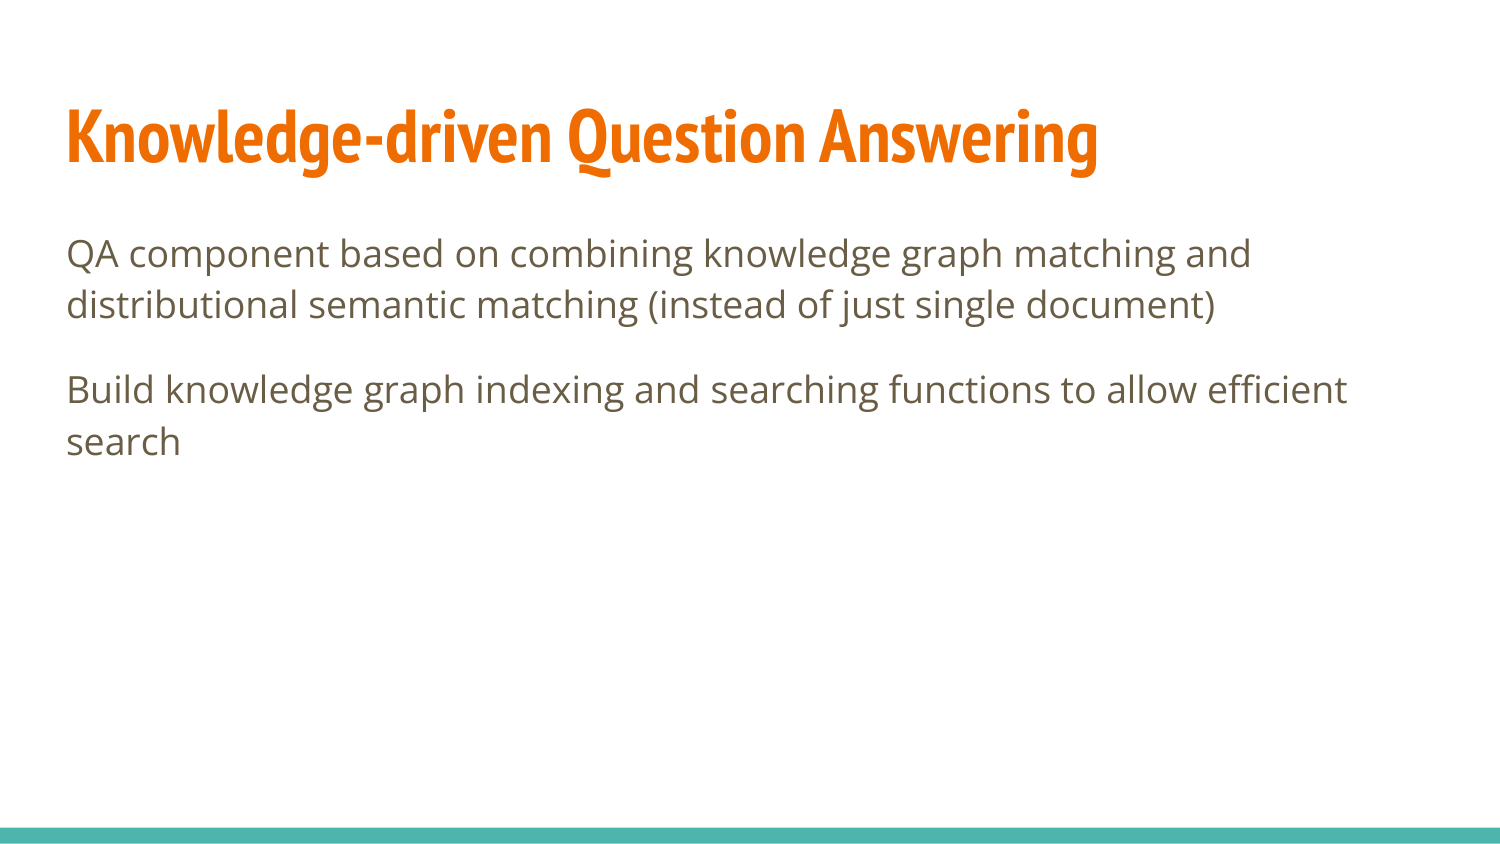

# Knowledge-driven Question Answering
QA component based on combining knowledge graph matching and distributional semantic matching (instead of just single document)
Build knowledge graph indexing and searching functions to allow efficient search